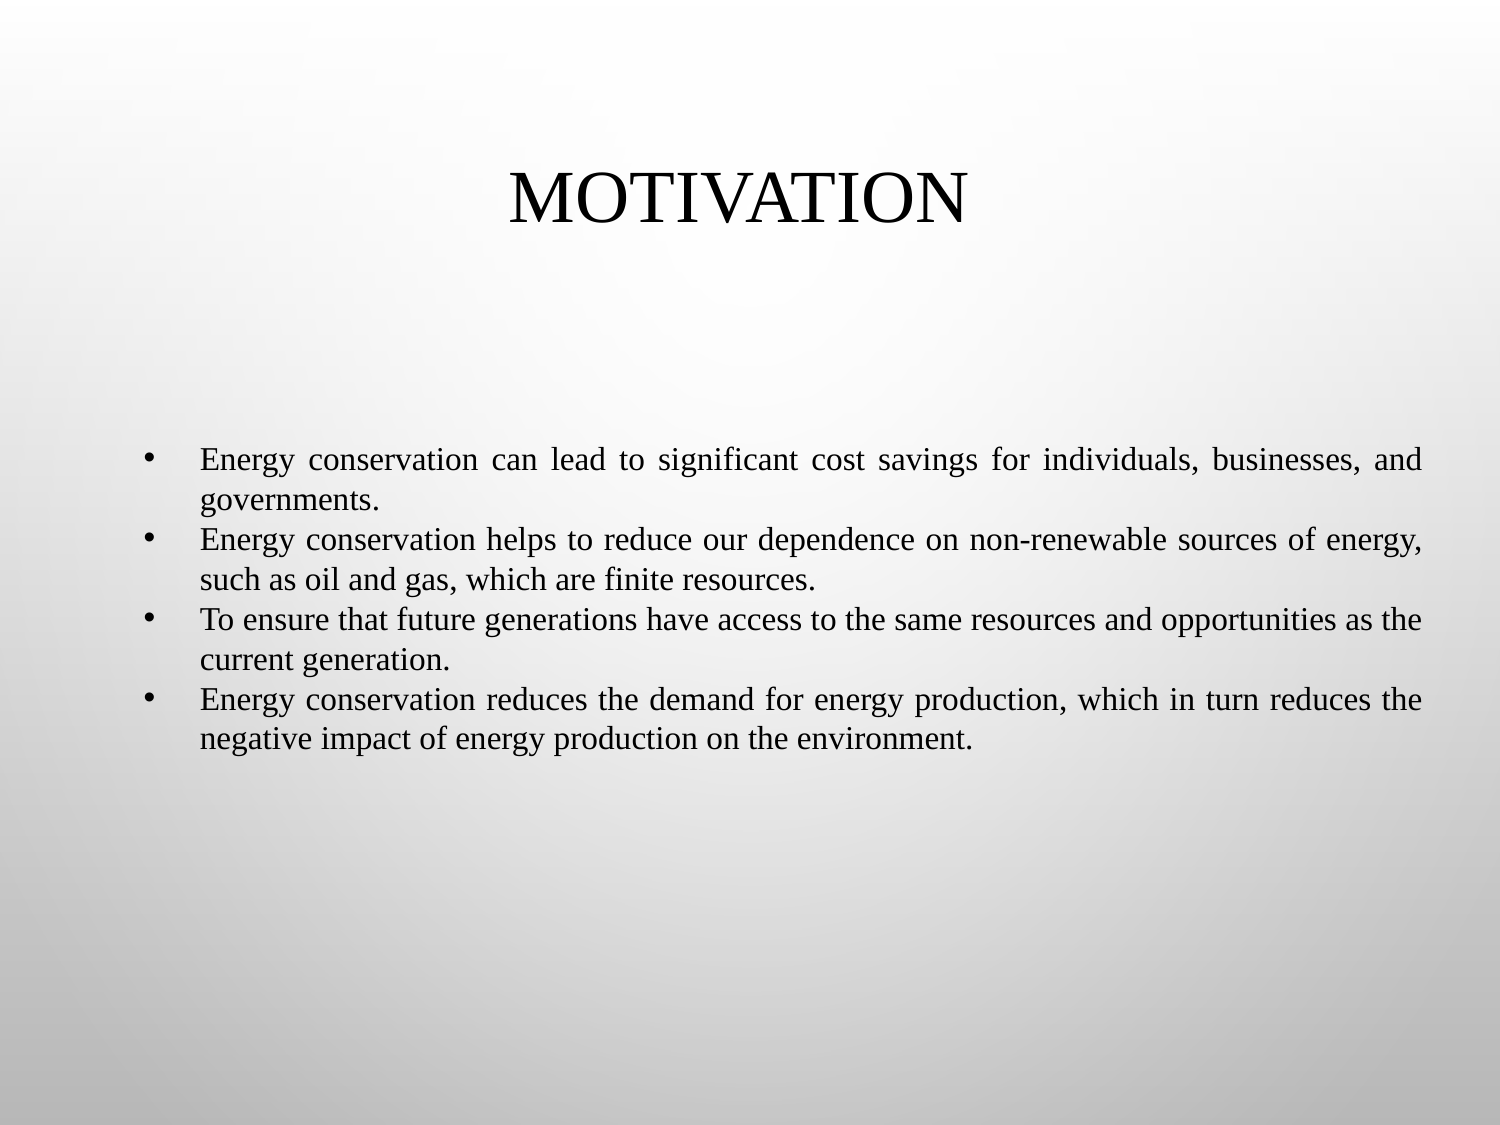

# MOTIVATION
Energy conservation can lead to significant cost savings for individuals, businesses, and governments.
Energy conservation helps to reduce our dependence on non-renewable sources of energy, such as oil and gas, which are finite resources.
To ensure that future generations have access to the same resources and opportunities as the current generation.
Energy conservation reduces the demand for energy production, which in turn reduces the negative impact of energy production on the environment.